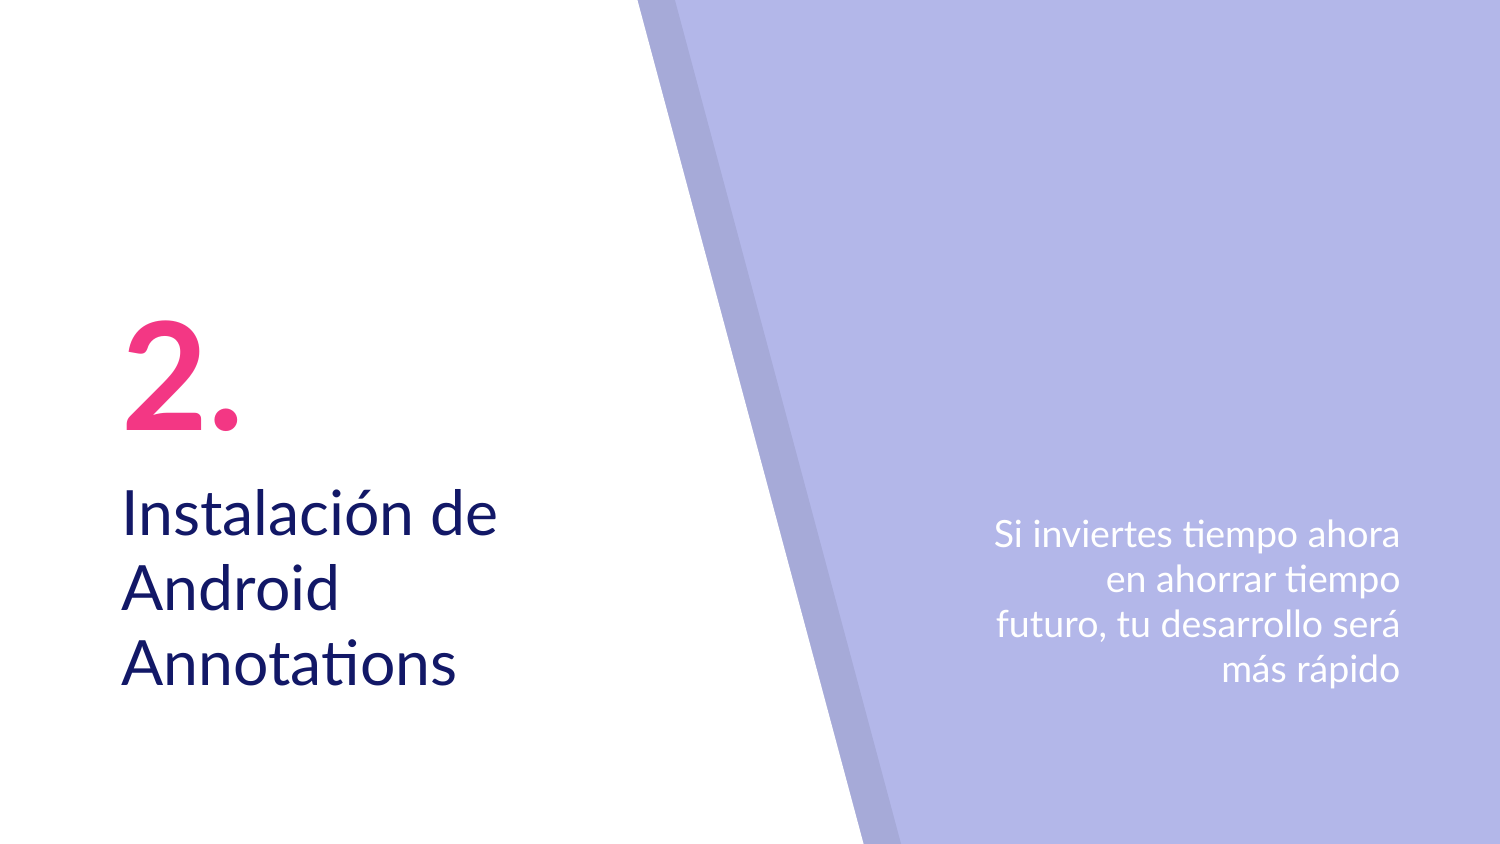

# 2.
Instalación de Android Annotations
Si inviertes tiempo ahora en ahorrar tiempo futuro, tu desarrollo será más rápido